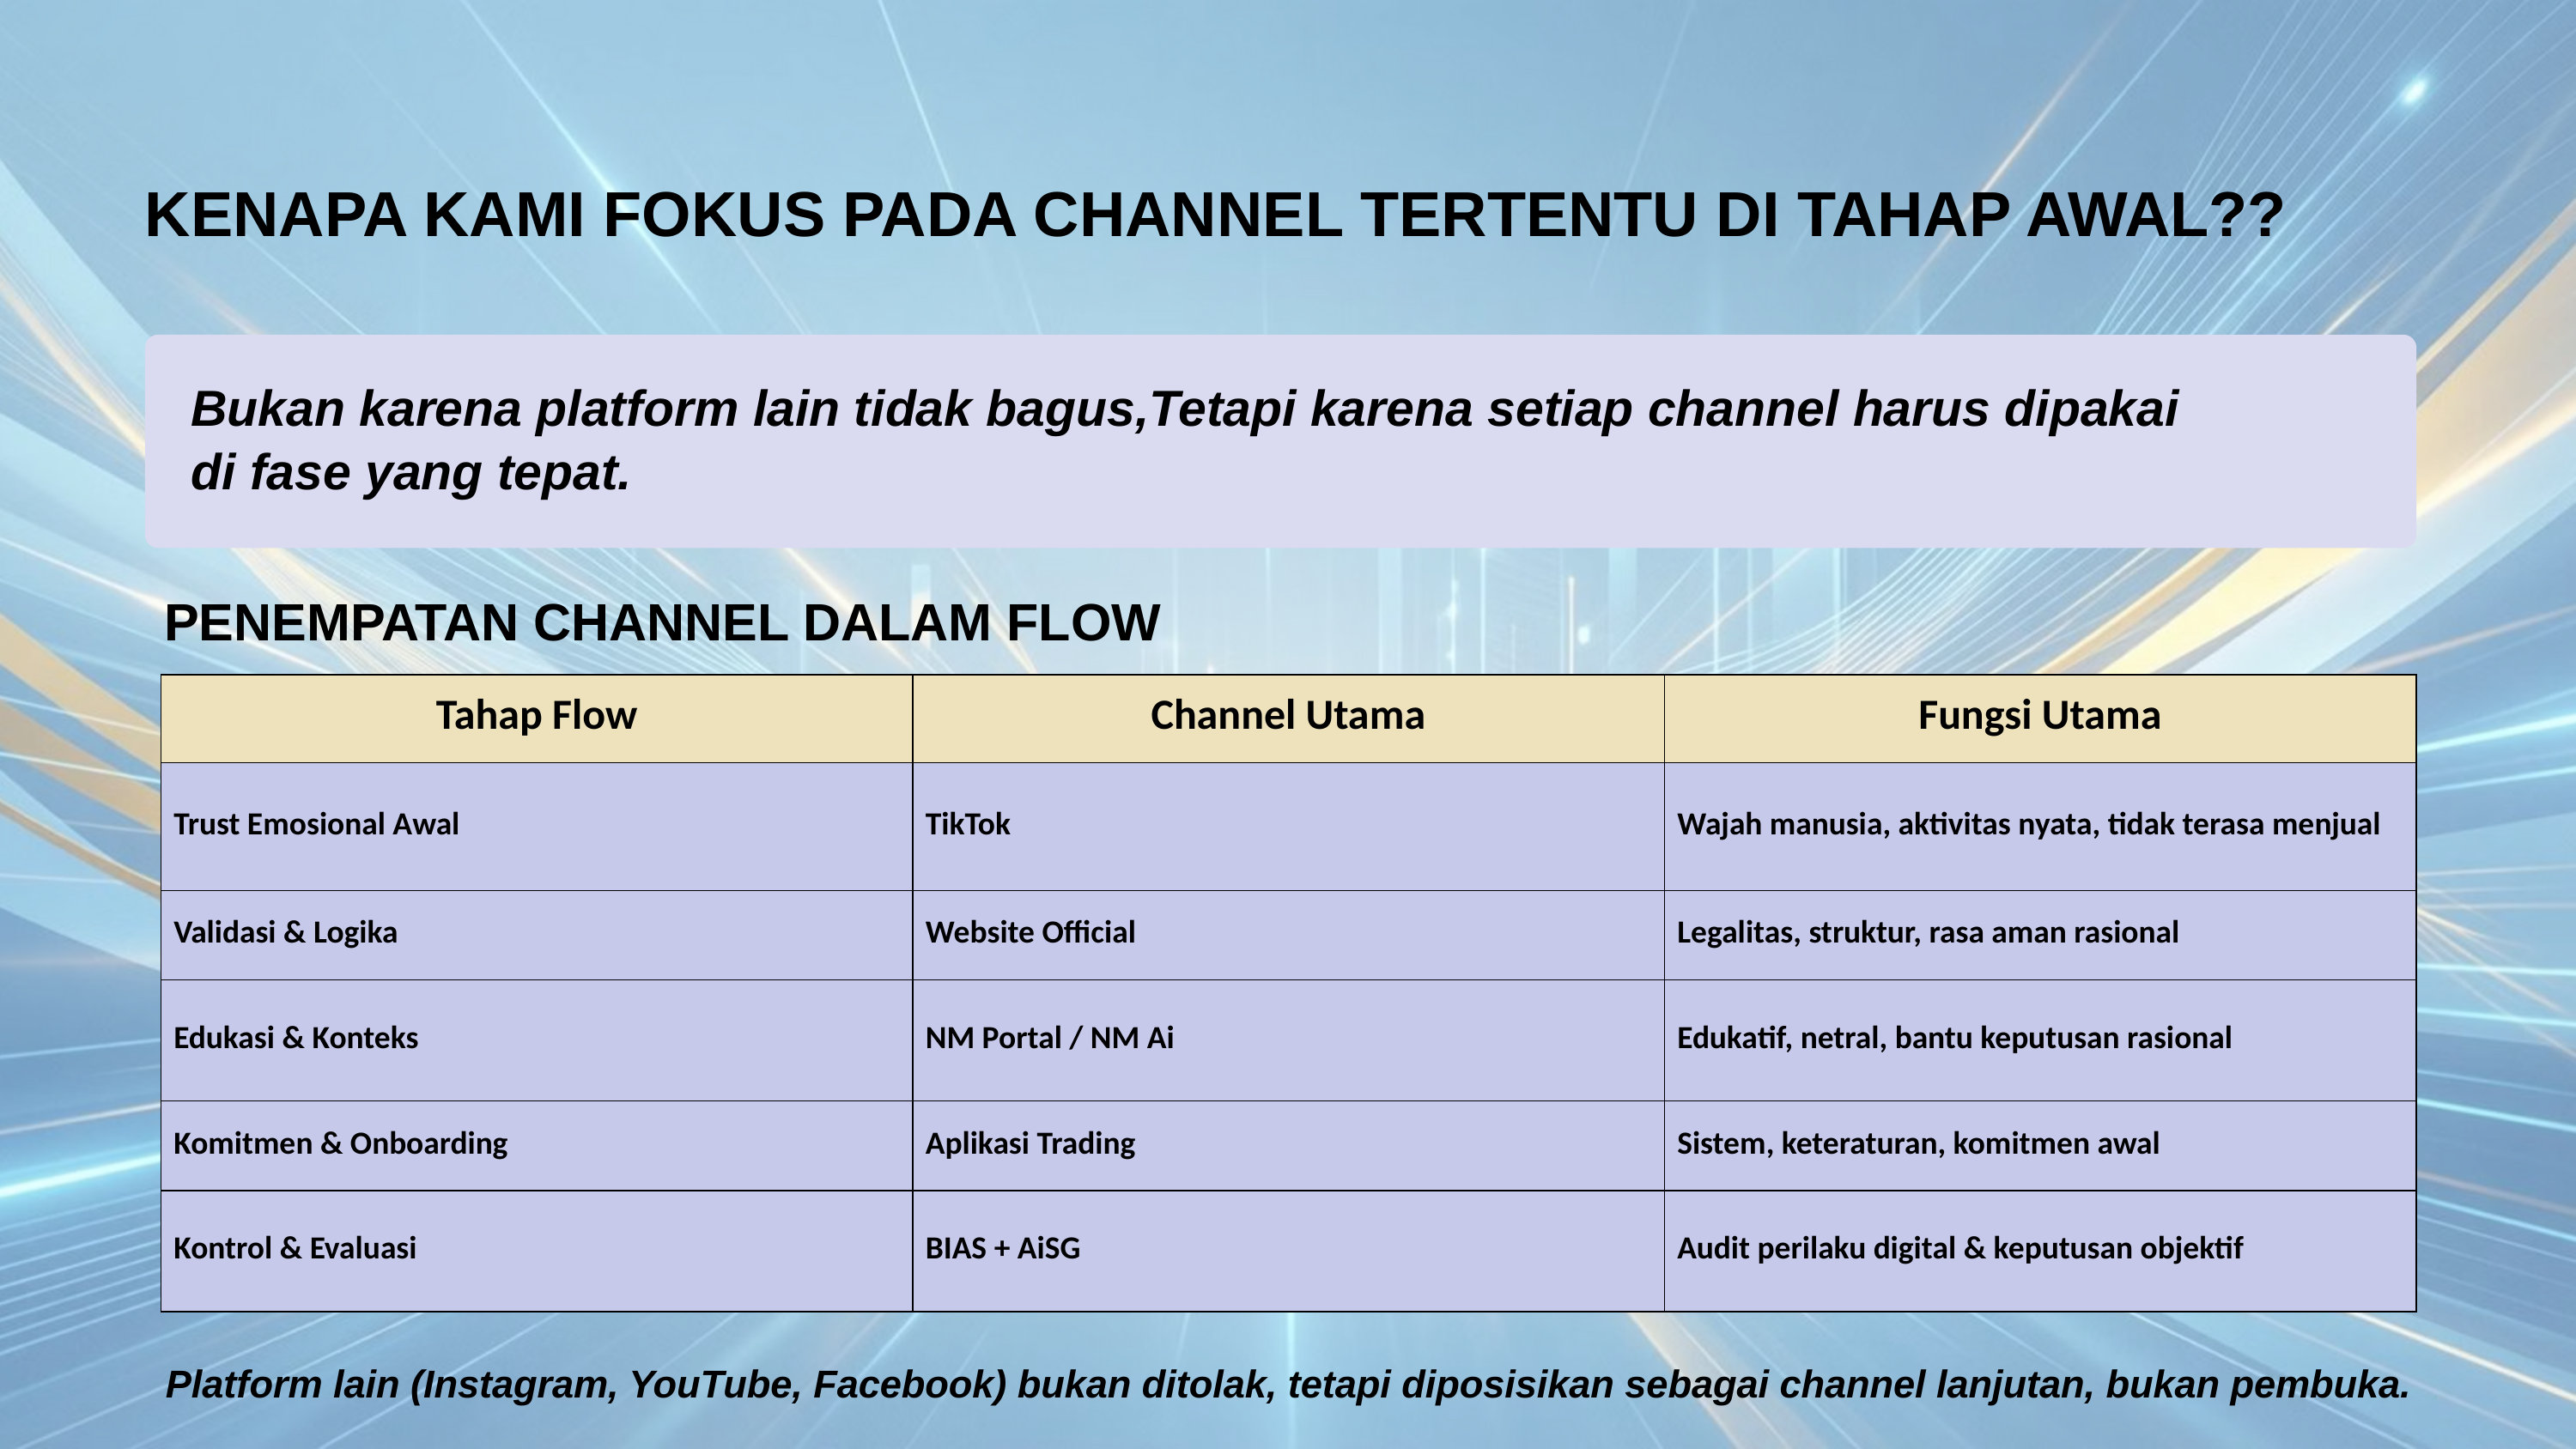

KENAPA KAMI FOKUS PADA CHANNEL TERTENTU DI TAHAP AWAL??

Bukan karena platform lain tidak bagus,Tetapi karena setiap channel harus dipakai di fase yang tepat.
PENEMPATAN CHANNEL DALAM FLOW
| Tahap Flow | Channel Utama | Fungsi Utama |
| --- | --- | --- |
| Trust Emosional Awal | TikTok | Wajah manusia, aktivitas nyata, tidak terasa menjual |
| Validasi & Logika | Website Official | Legalitas, struktur, rasa aman rasional |
| Edukasi & Konteks | NM Portal / NM Ai | Edukatif, netral, bantu keputusan rasional |
| Komitmen & Onboarding | Aplikasi Trading | Sistem, keteraturan, komitmen awal |
| Kontrol & Evaluasi | BIAS + AiSG | Audit perilaku digital & keputusan objektif |
Platform lain (Instagram, YouTube, Facebook) bukan ditolak, tetapi diposisikan sebagai channel lanjutan, bukan pembuka.